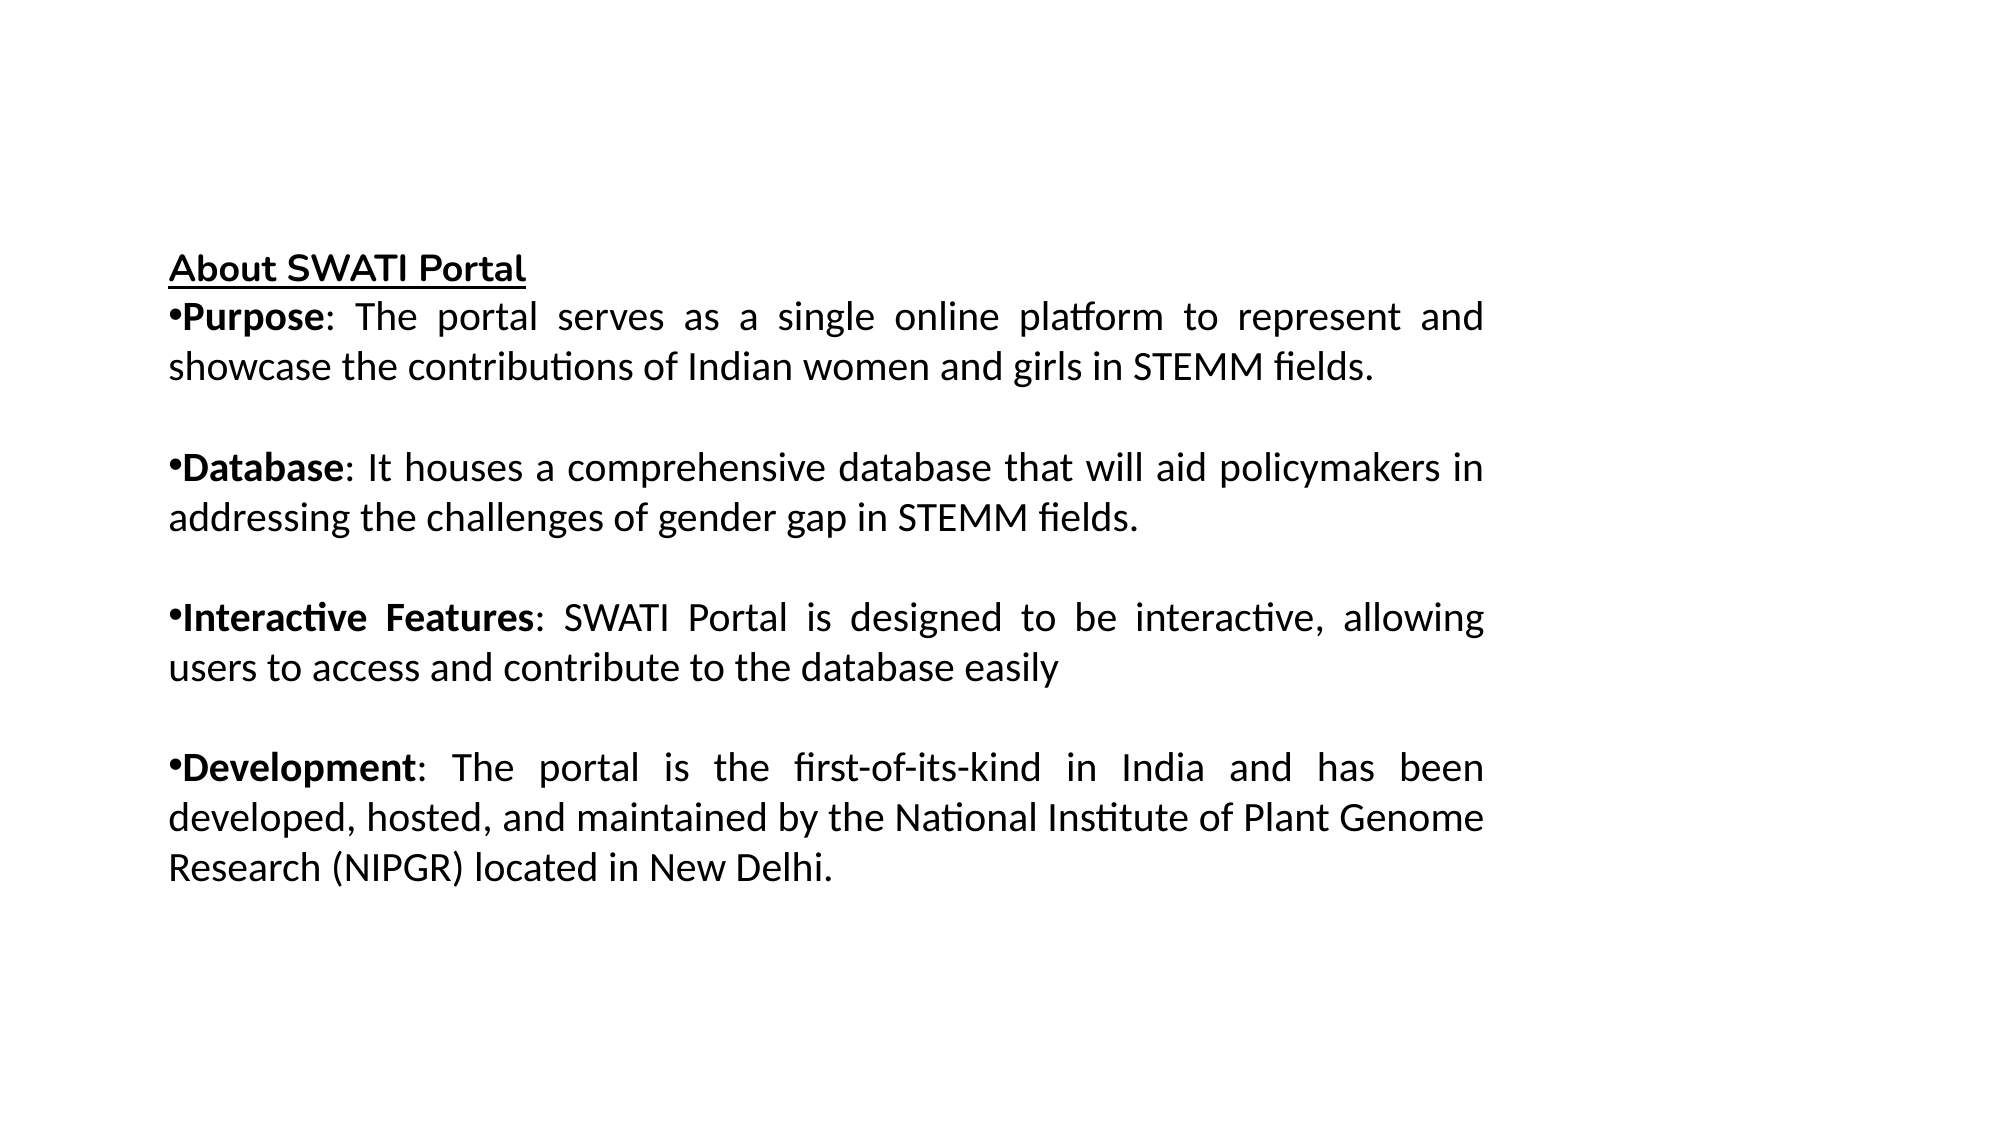

About SWATI Portal
Purpose: The portal serves as a single online platform to represent and showcase the contributions of Indian women and girls in STEMM fields.

Database: It houses a comprehensive database that will aid policymakers in addressing the challenges of gender gap in STEMM fields.

Interactive Features: SWATI Portal is designed to be interactive, allowing users to access and contribute to the database easily

Development: The portal is the first-of-its-kind in India and has been developed, hosted, and maintained by the National Institute of Plant Genome Research (NIPGR) located in New Delhi.